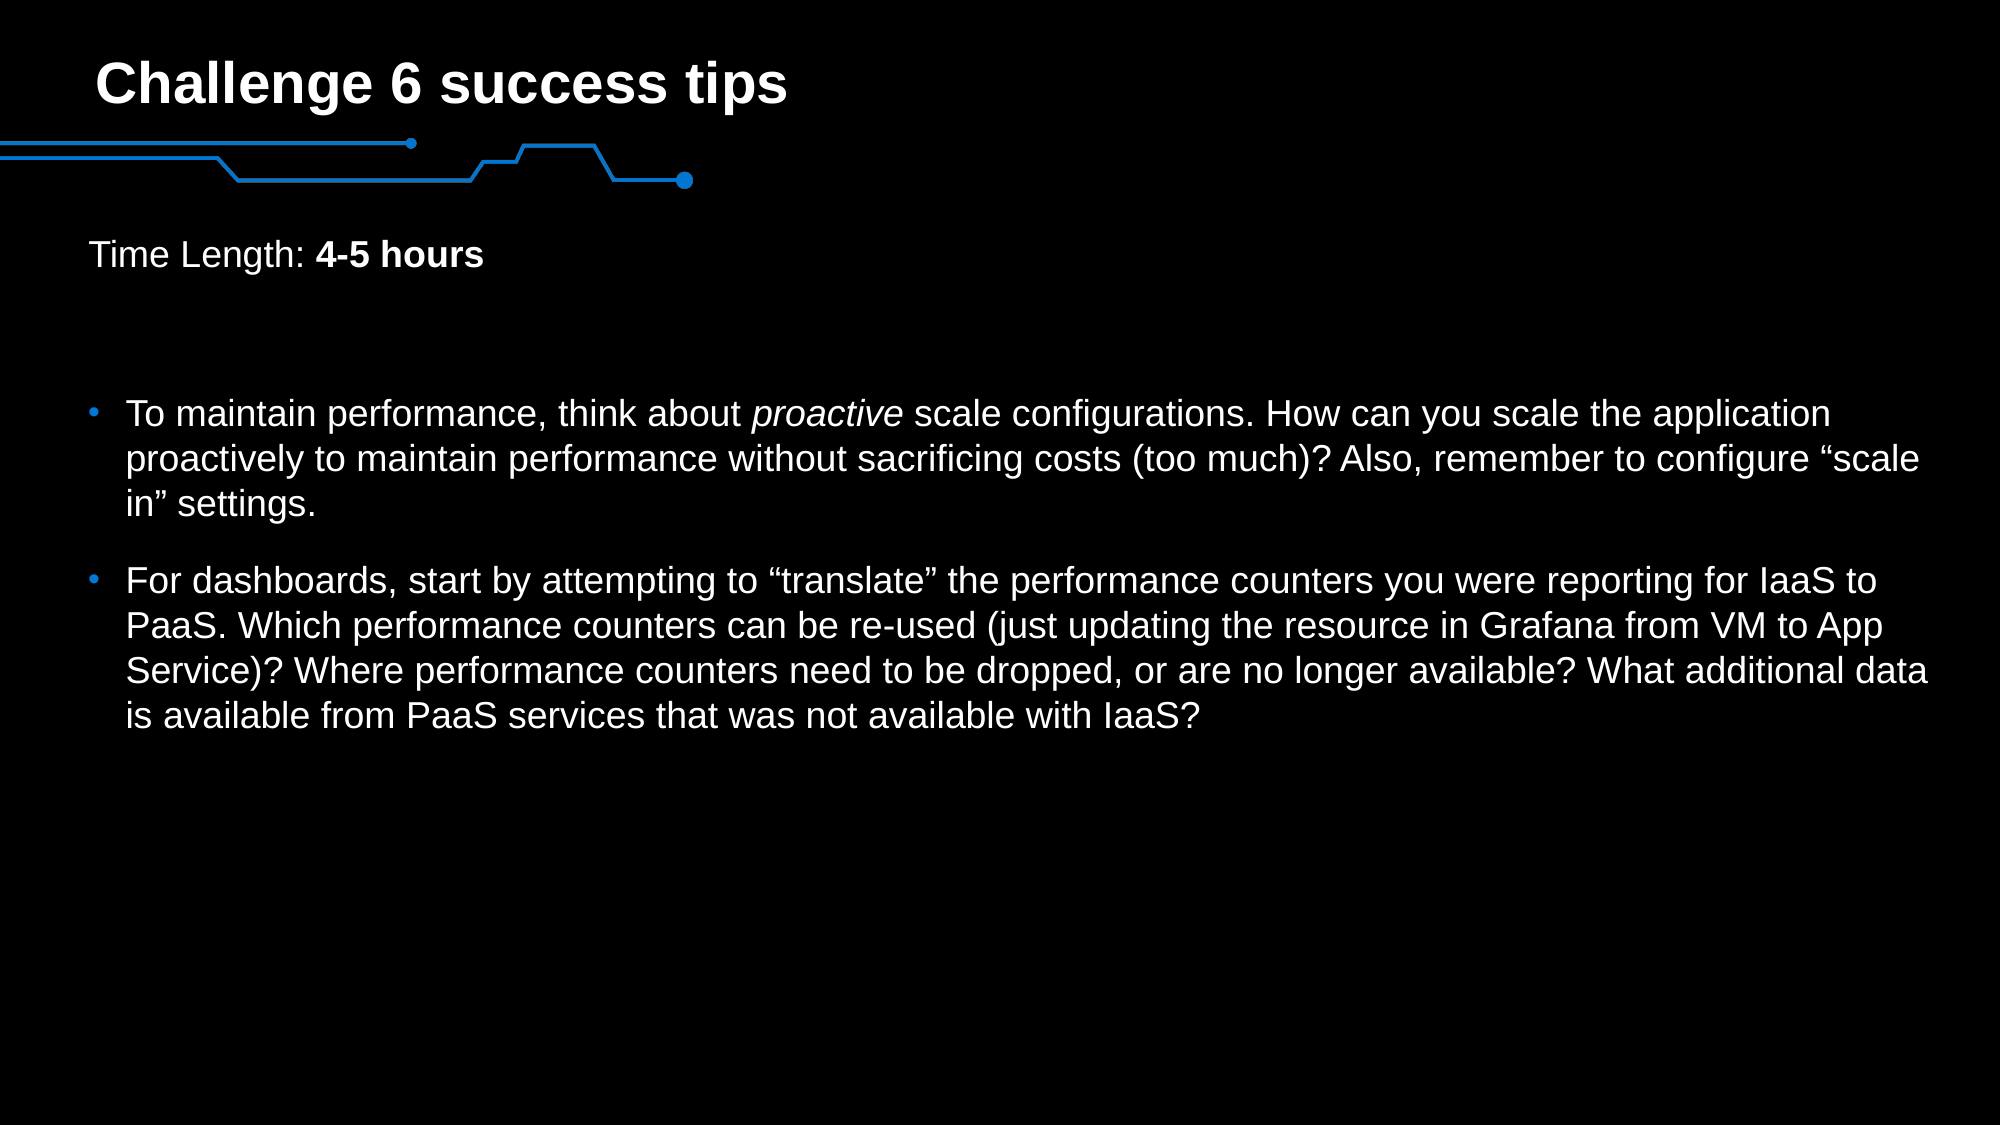

# Challenge 6 success tips
Time Length: 4-5 hours
To maintain performance, think about proactive scale configurations. How can you scale the application proactively to maintain performance without sacrificing costs (too much)? Also, remember to configure “scale in” settings.
For dashboards, start by attempting to “translate” the performance counters you were reporting for IaaS to PaaS. Which performance counters can be re-used (just updating the resource in Grafana from VM to App Service)? Where performance counters need to be dropped, or are no longer available? What additional data is available from PaaS services that was not available with IaaS?